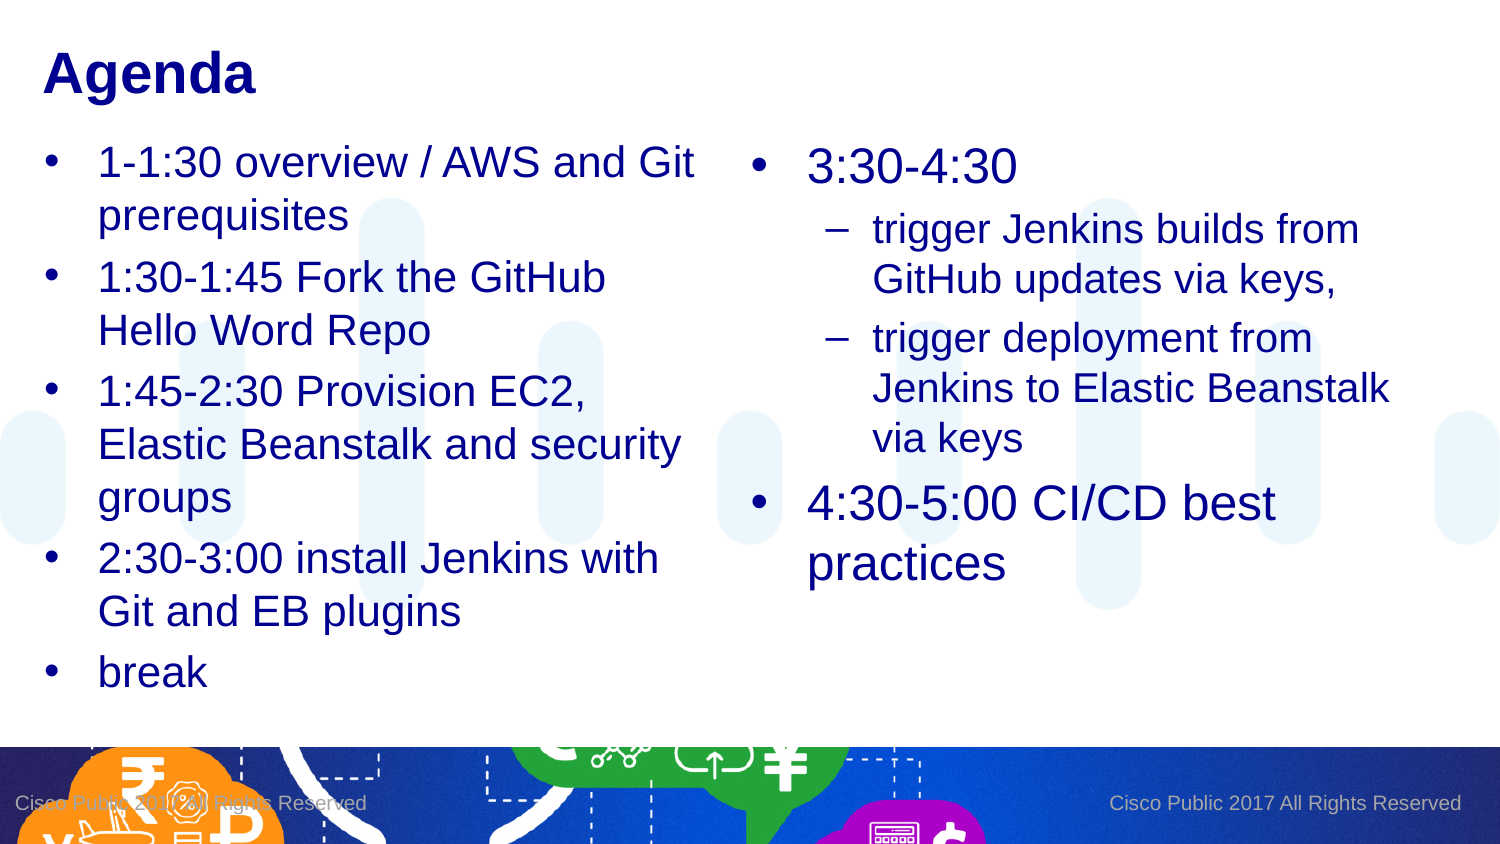

# Agenda
1-1:30 overview / AWS and Git prerequisites
1:30-1:45 Fork the GitHub Hello Word Repo
1:45-2:30 Provision EC2, Elastic Beanstalk and security groups
2:30-3:00 install Jenkins with Git and EB plugins
break

3:30-4:30
trigger Jenkins builds from GitHub updates via keys,
trigger deployment from Jenkins to Elastic Beanstalk via keys
4:30-5:00 CI/CD best practices
Cisco Public 2017 All Rights Reserved